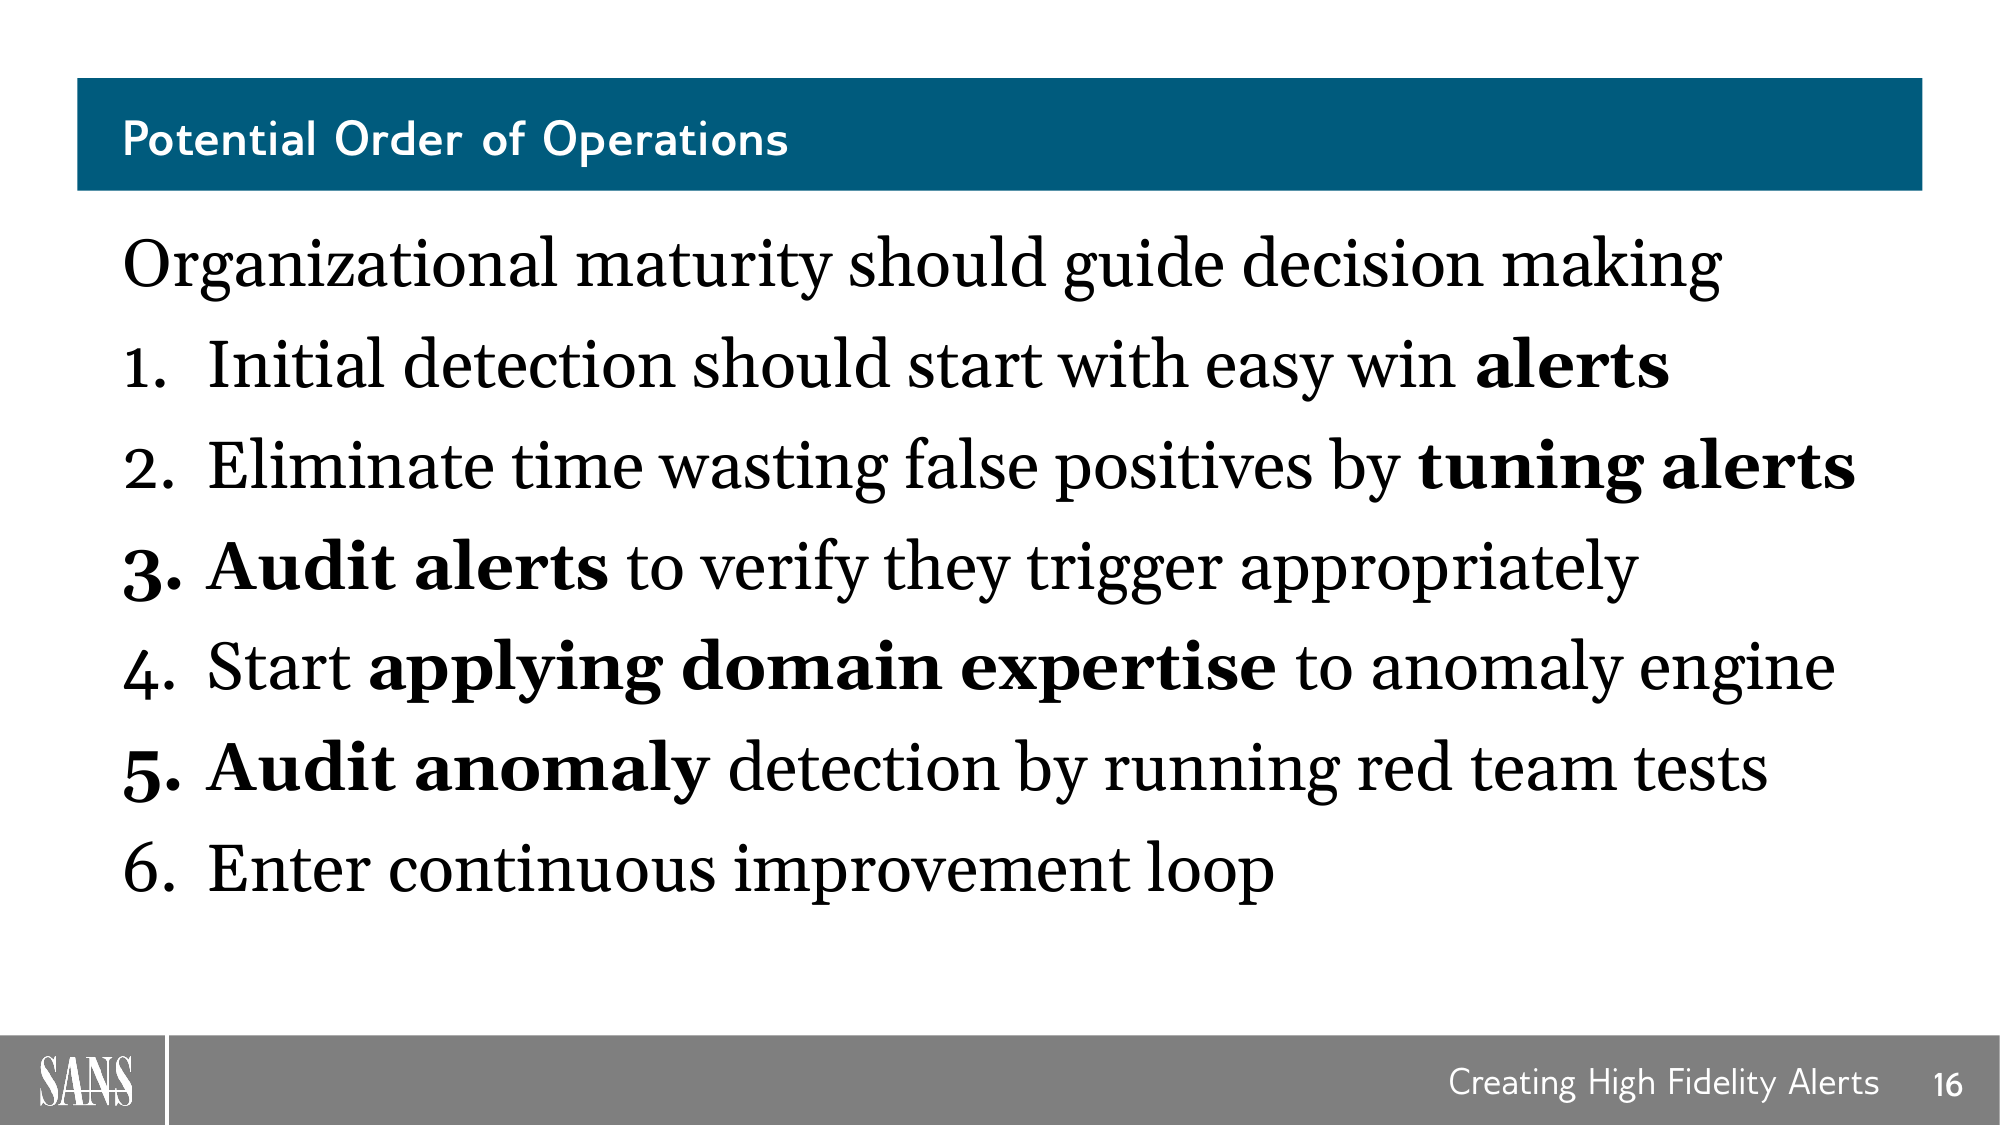

# Potential Order of Operations
Organizational maturity should guide decision making
Initial detection should start with easy win alerts
Eliminate time wasting false positives by tuning alerts
Audit alerts to verify they trigger appropriately
Start applying domain expertise to anomaly engine
Audit anomaly detection by running red team tests
Enter continuous improvement loop